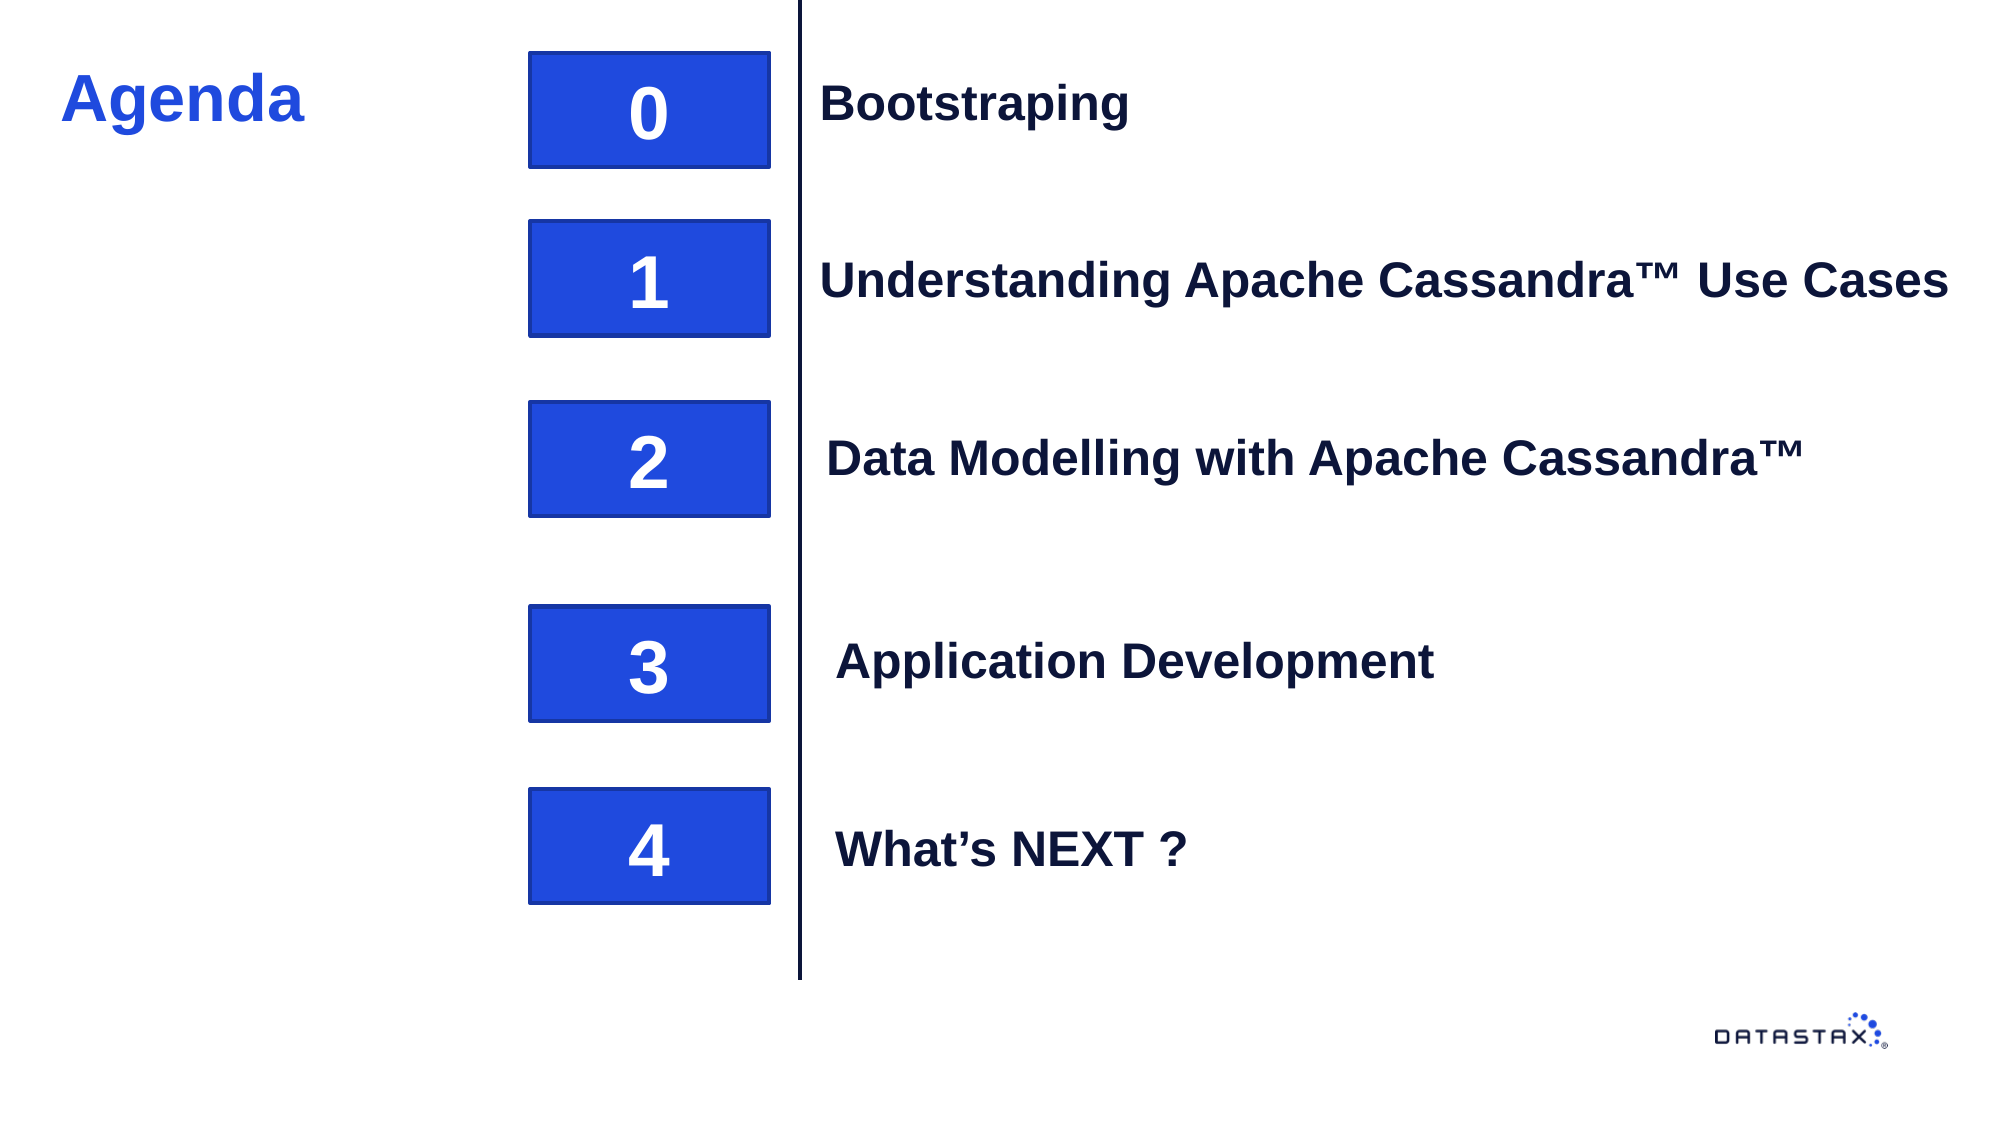

# Agenda
Bootstraping
0
Understanding Apache Cassandra™ Use Cases
1
Data Modelling with Apache Cassandra™
2
Application Development
3
4
What’s NEXT ?